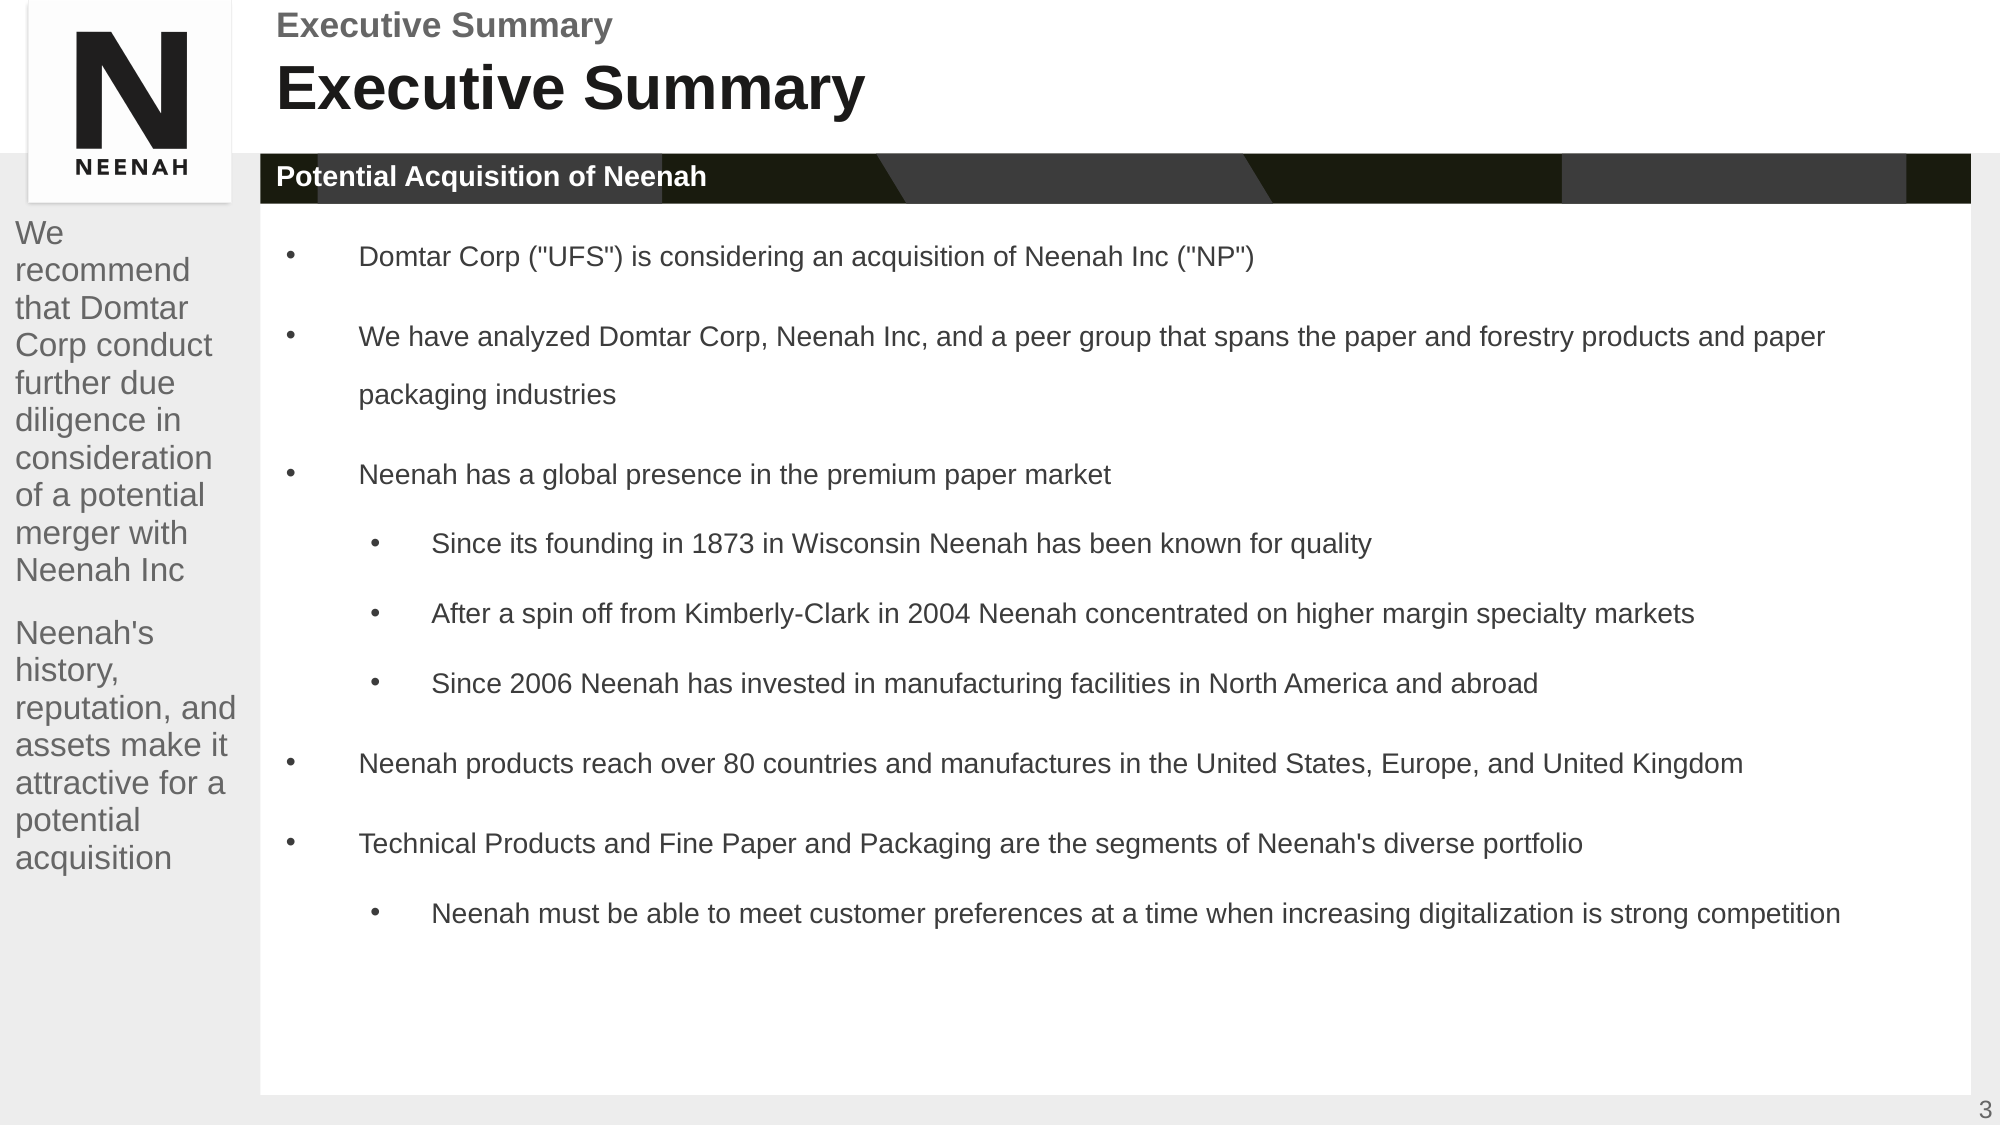

Executive Summary
# Executive Summary
Potential Acquisition of Neenah
We recommend that Domtar Corp conduct further due diligence in consideration of a potential merger with Neenah Inc
Neenah's history, reputation, and assets make it attractive for a potential acquisition

Domtar Corp ("UFS") is considering an acquisition of Neenah Inc ("NP")
We have analyzed Domtar Corp, Neenah Inc, and a peer group that spans the paper and forestry products and paper packaging industries
Neenah has a global presence in the premium paper market
Since its founding in 1873 in Wisconsin Neenah has been known for quality
After a spin off from Kimberly-Clark in 2004 Neenah concentrated on higher margin specialty markets
Since 2006 Neenah has invested in manufacturing facilities in North America and abroad
Neenah products reach over 80 countries and manufactures in the United States, Europe, and United Kingdom
Technical Products and Fine Paper and Packaging are the segments of Neenah's diverse portfolio
Neenah must be able to meet customer preferences at a time when increasing digitalization is strong competition

3